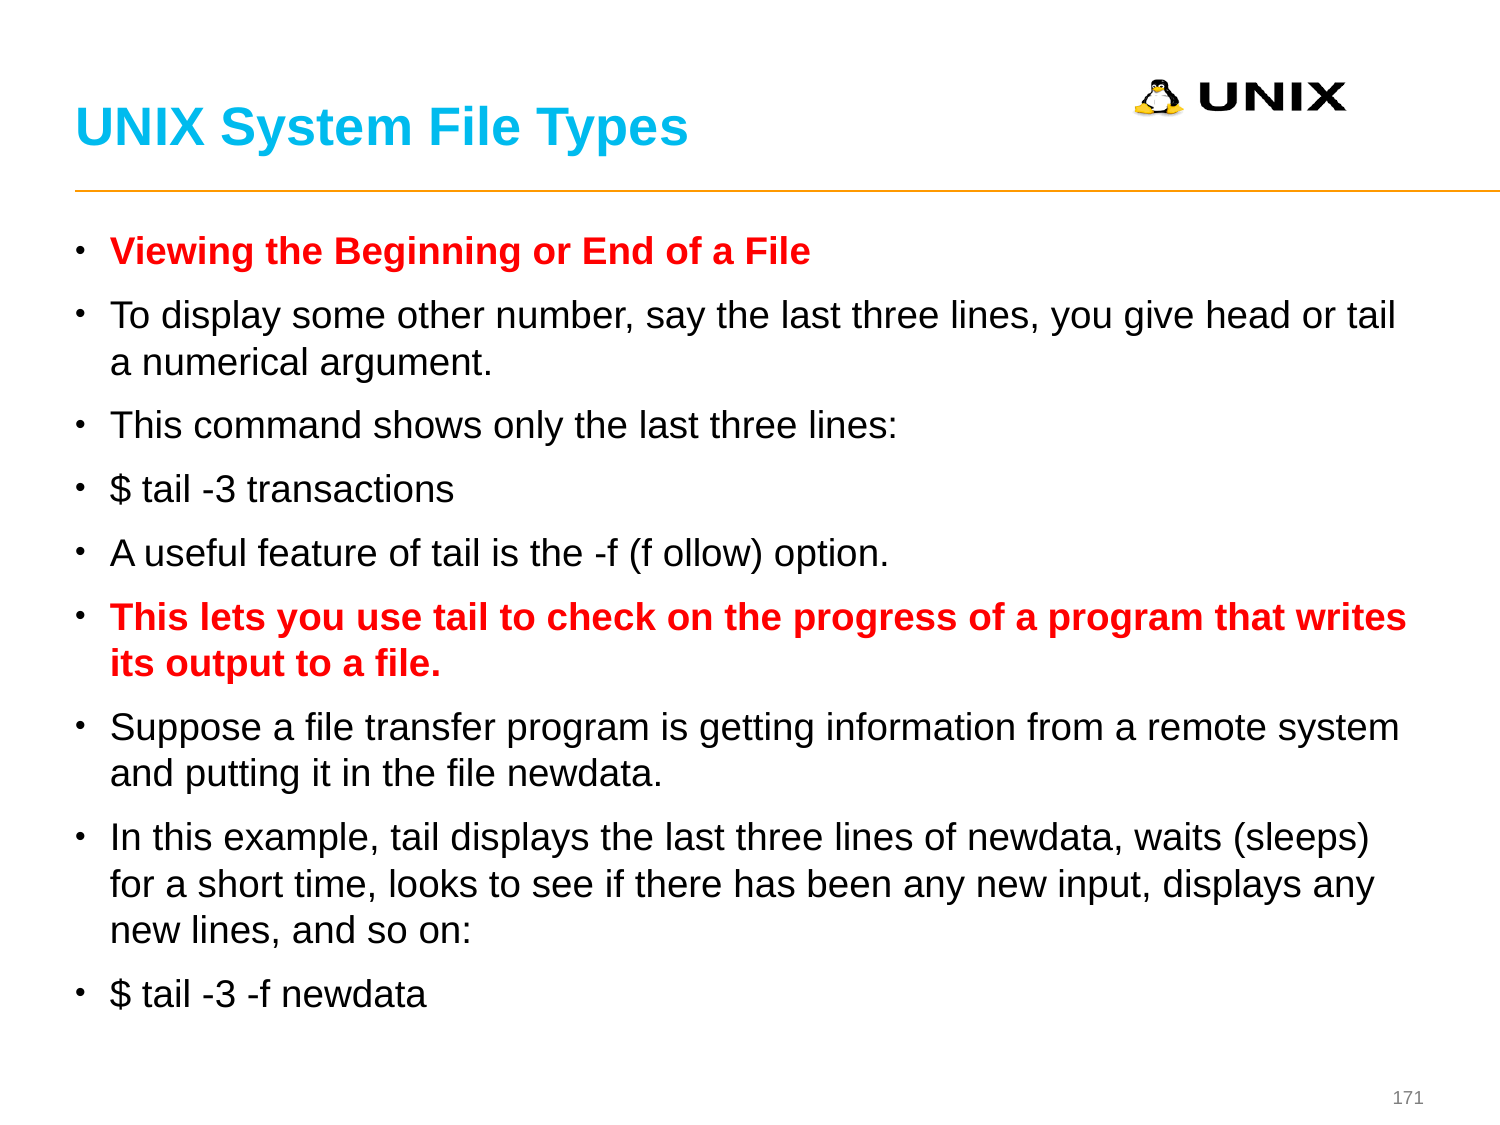

# UNIX System File Types
Viewing the Beginning or End of a File
To display some other number, say the last three lines, you give head or tail a numerical argument.
This command shows only the last three lines:
$ tail -3 transactions
A useful feature of tail is the -f (f ollow) option.
This lets you use tail to check on the progress of a program that writes its output to a file.
Suppose a file transfer program is getting information from a remote system and putting it in the file newdata.
In this example, tail displays the last three lines of newdata, waits (sleeps) for a short time, looks to see if there has been any new input, displays any new lines, and so on:
$ tail -3 -f newdata